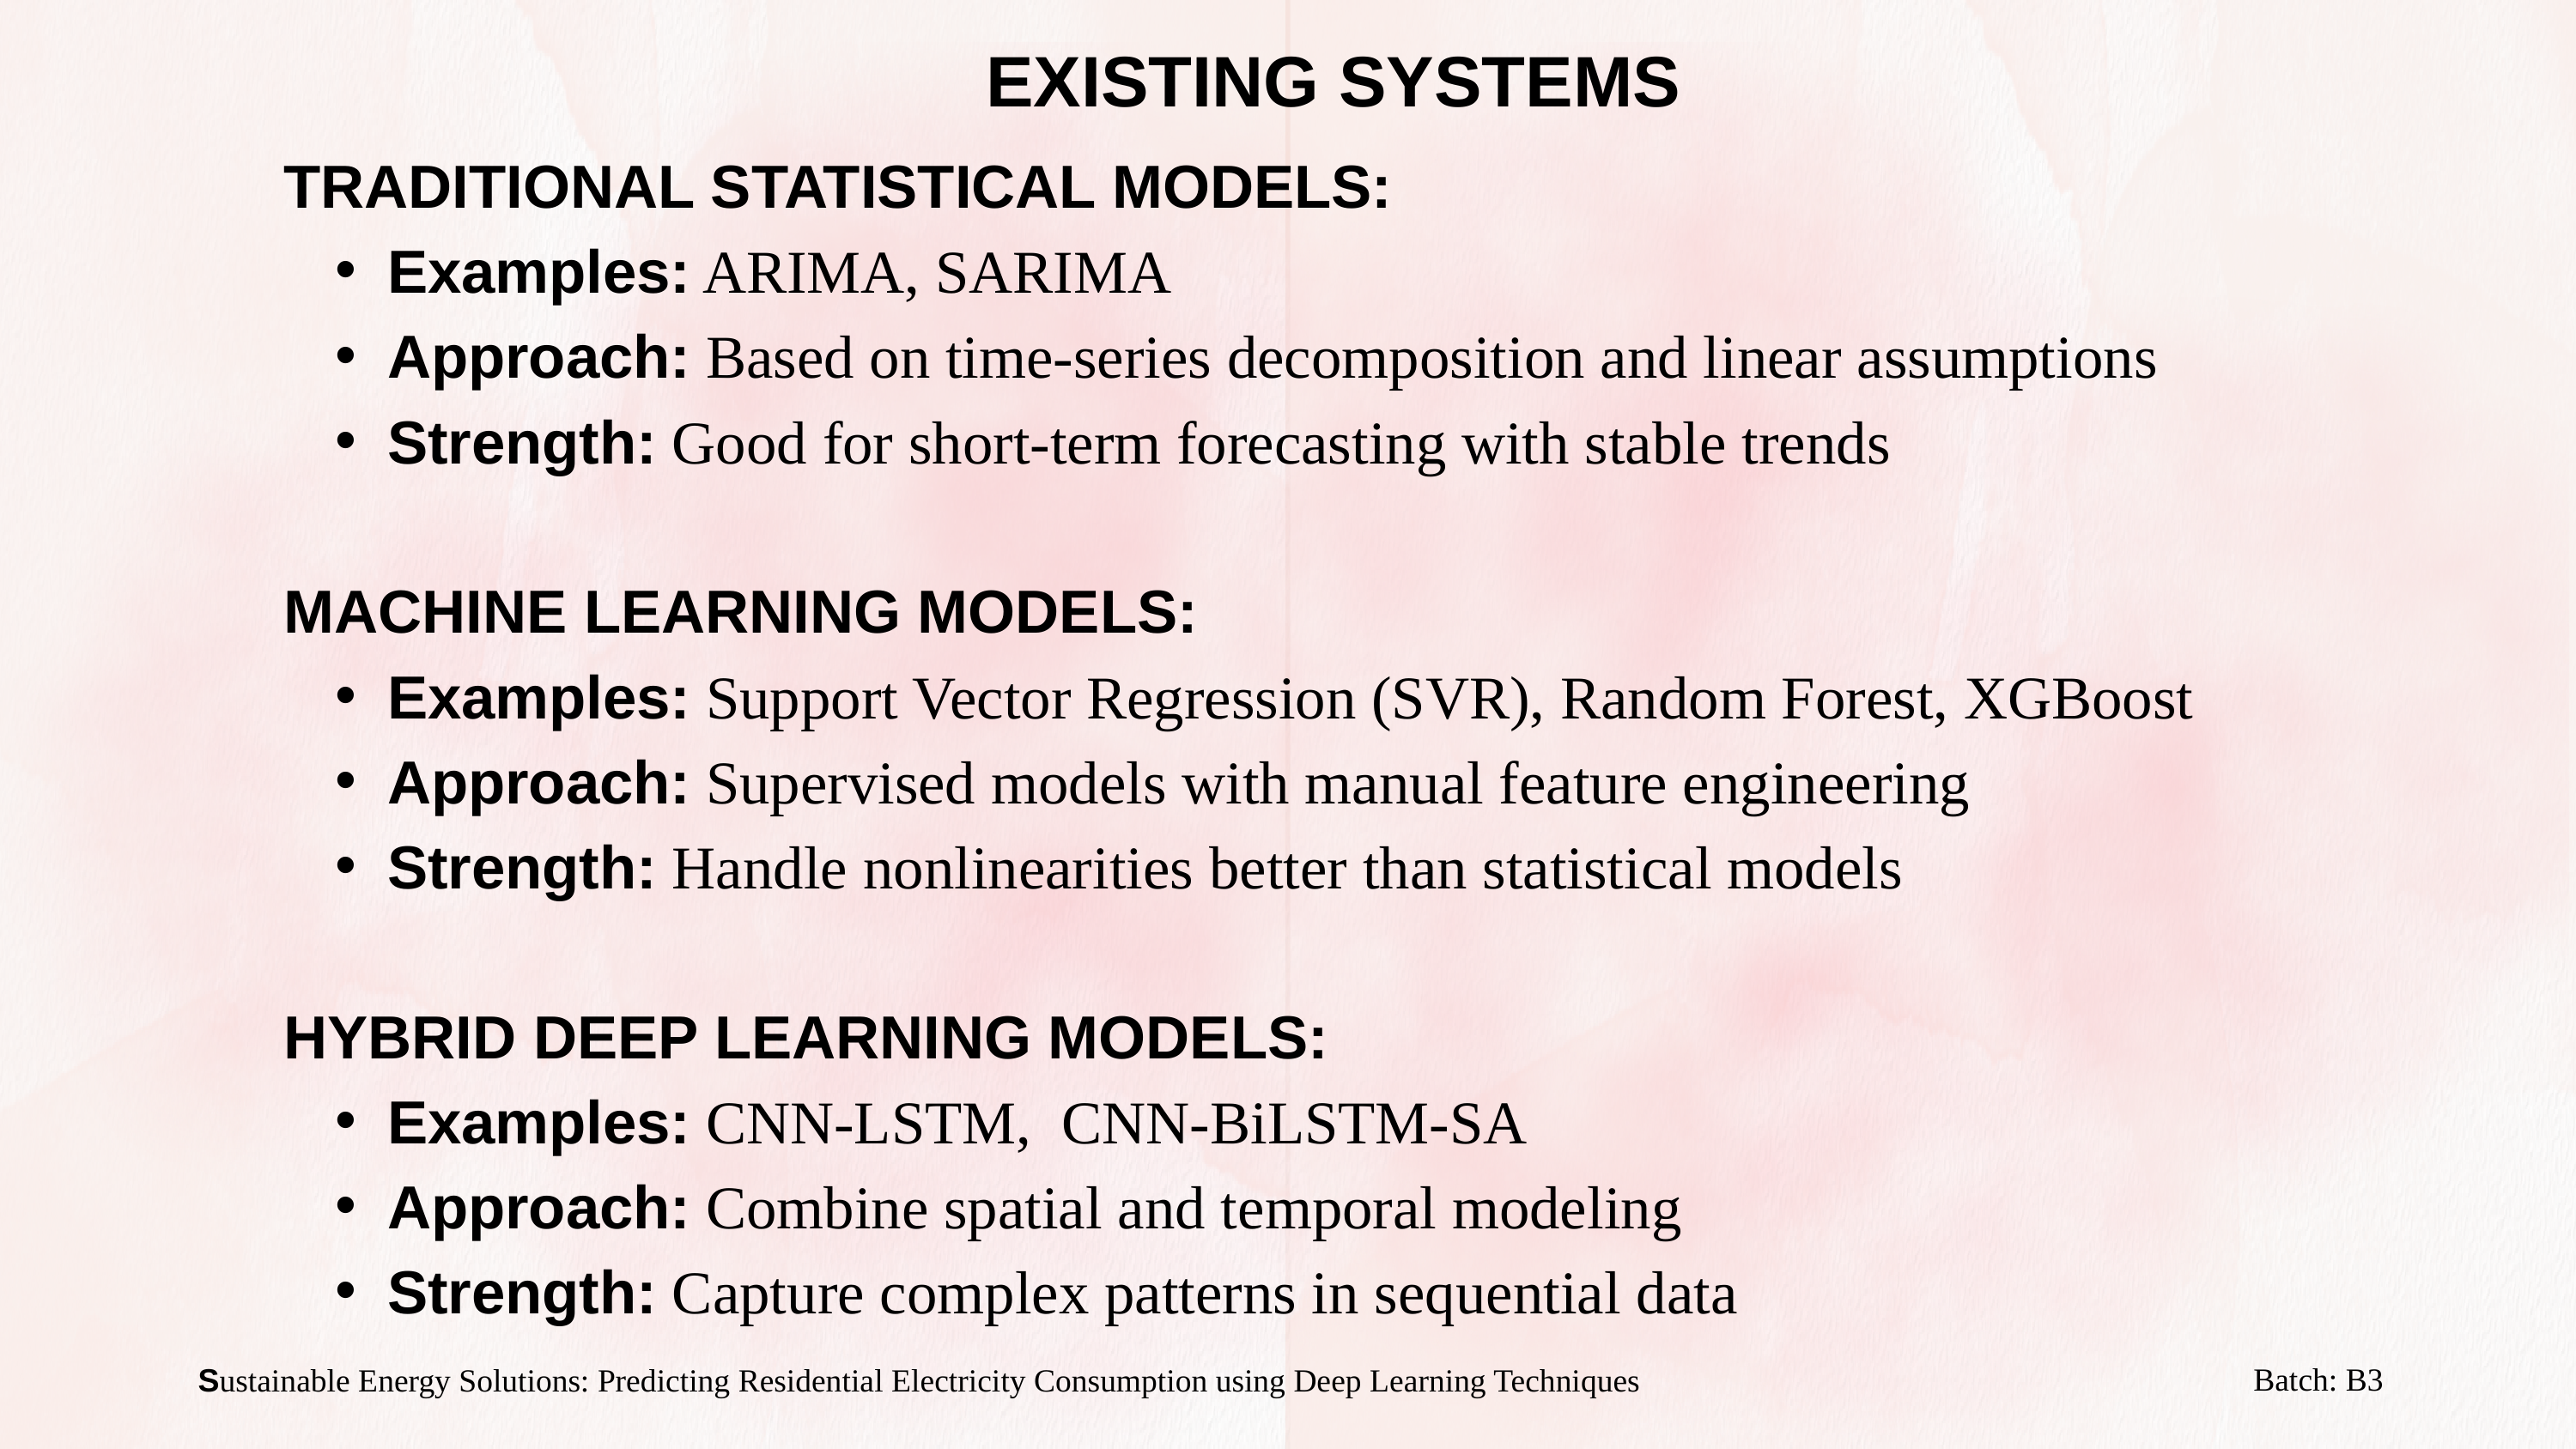

EXISTING SYSTEMS

TRADITIONAL STATISTICAL MODELS:
Examples: ARIMA, SARIMA
Approach: Based on time-series decomposition and linear assumptions
Strength: Good for short-term forecasting with stable trends

MACHINE LEARNING MODELS:
Examples: Support Vector Regression (SVR), Random Forest, XGBoost
Approach: Supervised models with manual feature engineering
Strength: Handle nonlinearities better than statistical models

HYBRID DEEP LEARNING MODELS:
Examples: CNN-LSTM,  CNN-BiLSTM-SA
Approach: Combine spatial and temporal modeling
Strength: Capture complex patterns in sequential data

Batch: B3

Sustainable Energy Solutions: Predicting Residential Electricity Consumption using Deep Learning Techniques